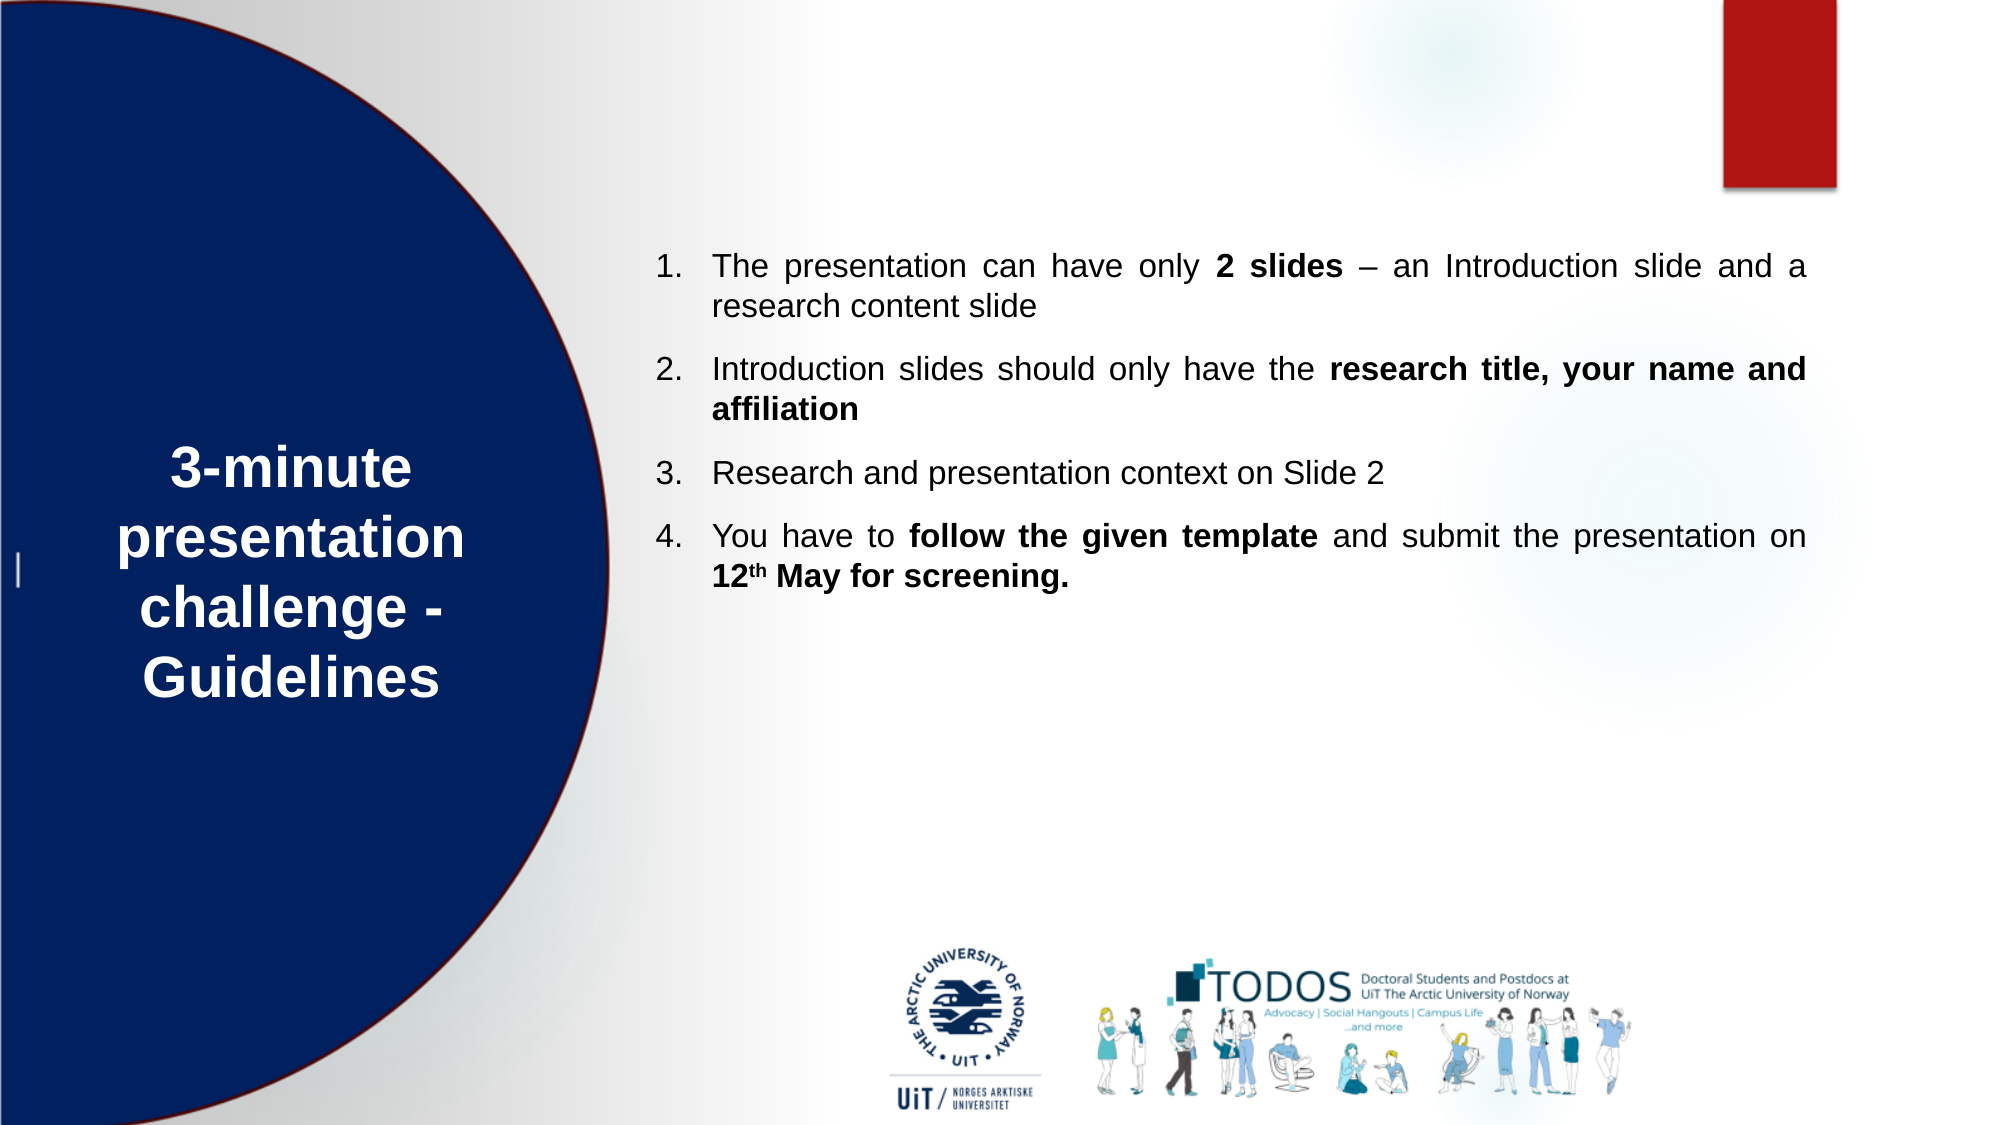

The presentation can have only 2 slides – an Introduction slide and a research content slide
Introduction slides should only have the research title, your name and affiliation
Research and presentation context on Slide 2
You have to follow the given template and submit the presentation on 12th May for screening.
3-minute presentation challenge - Guidelines